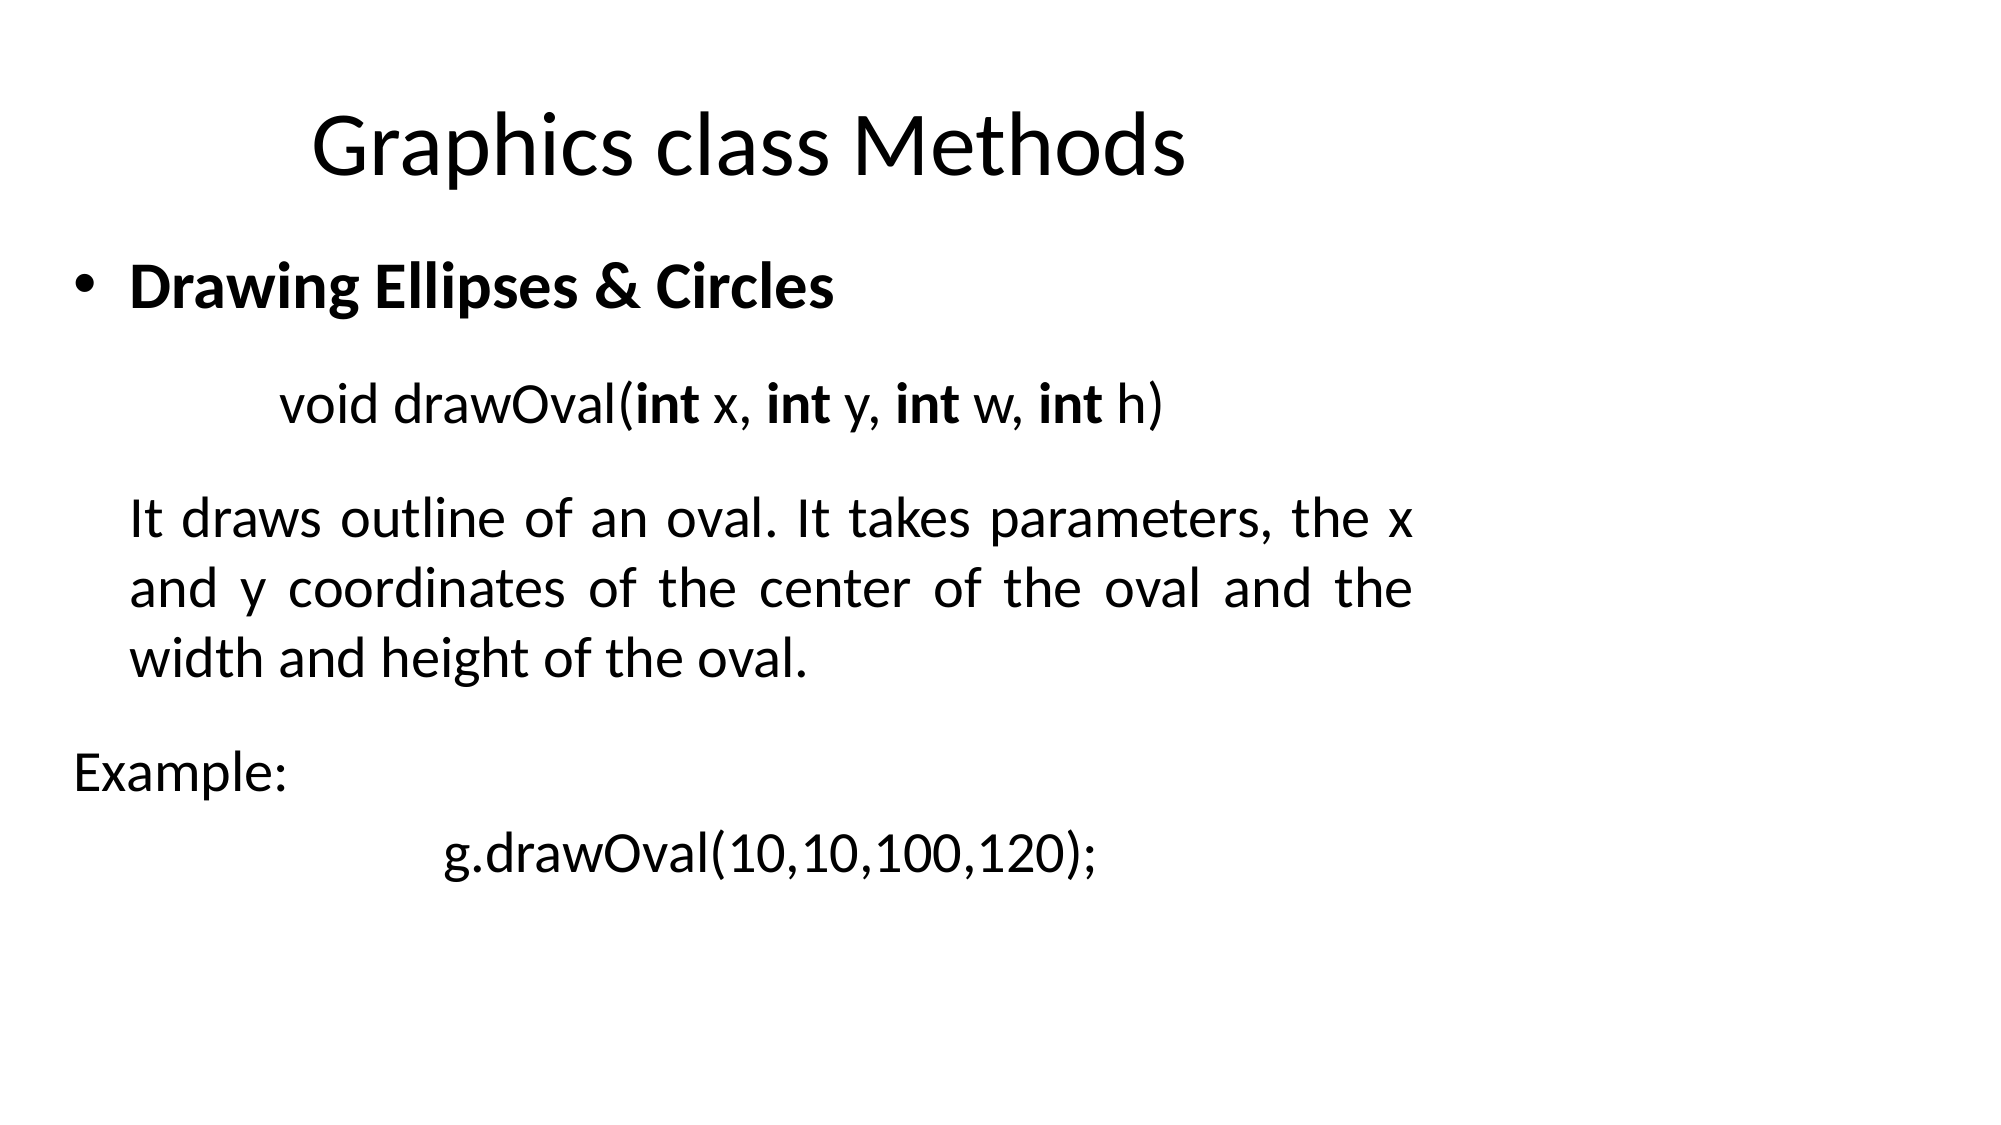

# Graphics class Methods
Drawing Ellipses & Circles

		void drawOval(int x, int y, int w, int h)

	It draws outline of an oval. It takes parameters, the x and y coordinates of the center of the oval and the width and height of the oval.

Example:
			 g.drawOval(10,10,100,120);